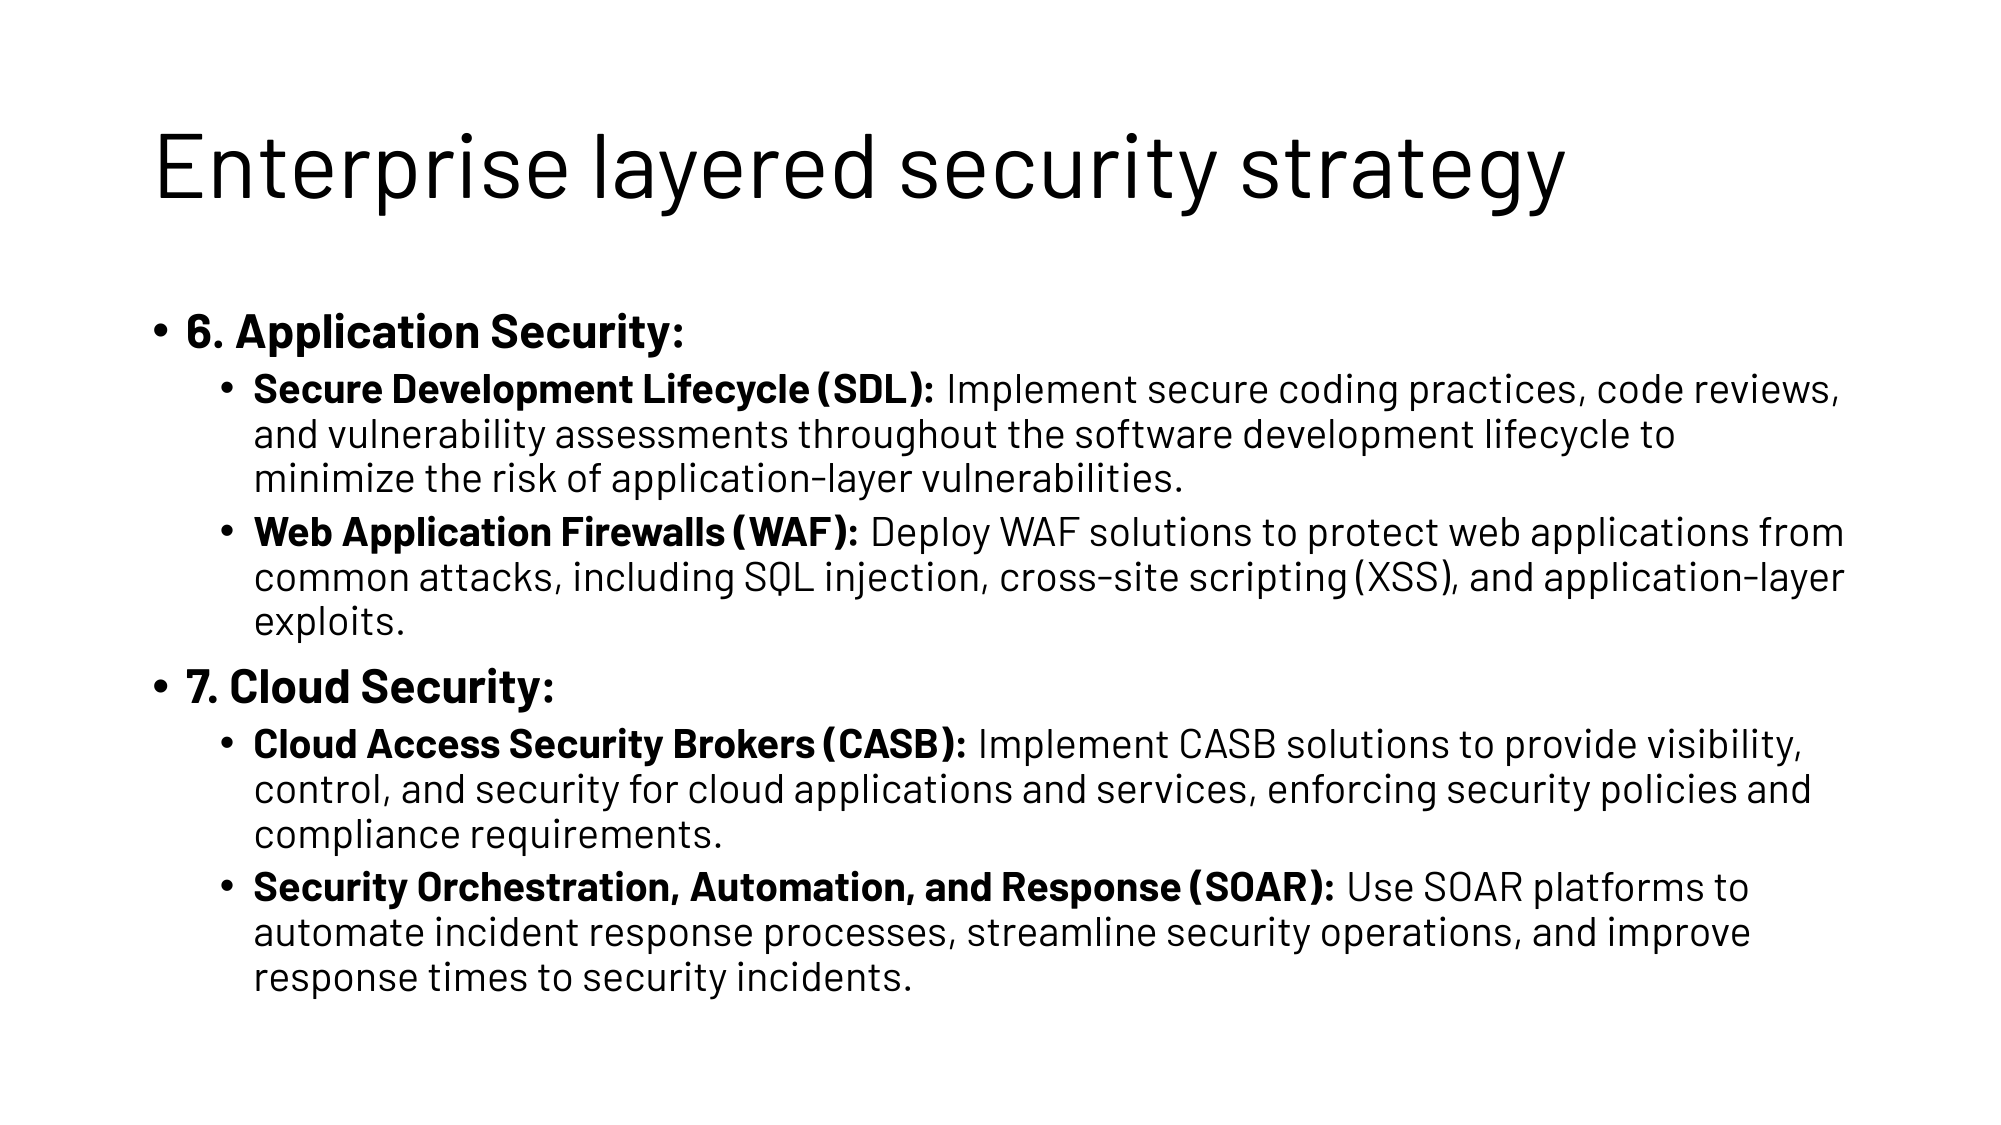

# Enterprise layered security strategy
6. Application Security:
Secure Development Lifecycle (SDL): Implement secure coding practices, code reviews, and vulnerability assessments throughout the software development lifecycle to minimize the risk of application-layer vulnerabilities.
Web Application Firewalls (WAF): Deploy WAF solutions to protect web applications from common attacks, including SQL injection, cross-site scripting (XSS), and application-layer exploits.
7. Cloud Security:
Cloud Access Security Brokers (CASB): Implement CASB solutions to provide visibility, control, and security for cloud applications and services, enforcing security policies and compliance requirements.
Security Orchestration, Automation, and Response (SOAR): Use SOAR platforms to automate incident response processes, streamline security operations, and improve response times to security incidents.